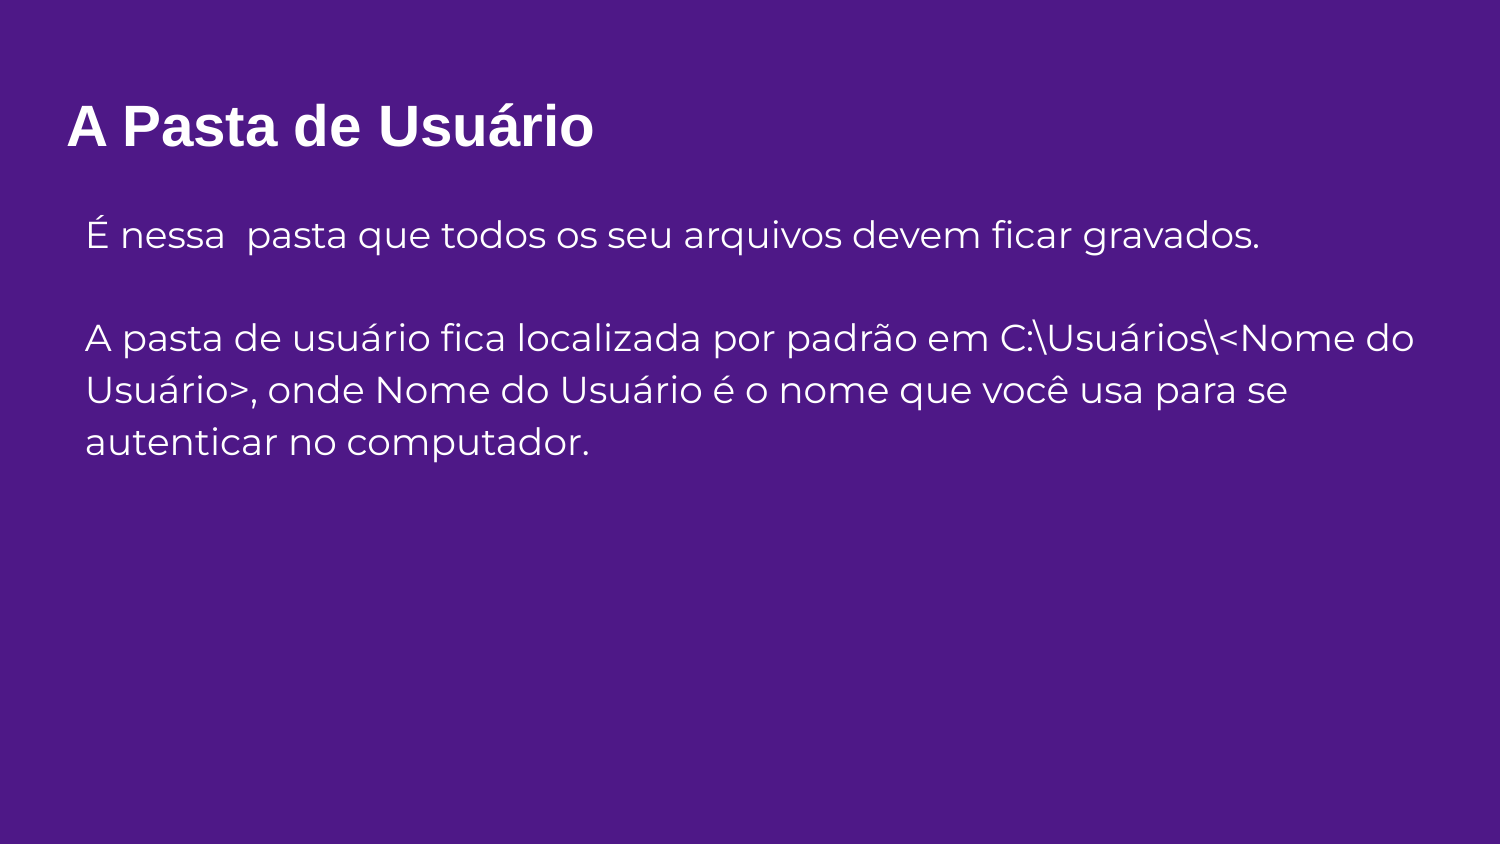

# A Pasta de Usuário
É nessa  pasta que todos os seu arquivos devem ficar gravados.

A pasta de usuário fica localizada por padrão em C:\Usuários\<Nome do Usuário>, onde Nome do Usuário é o nome que você usa para se autenticar no computador.